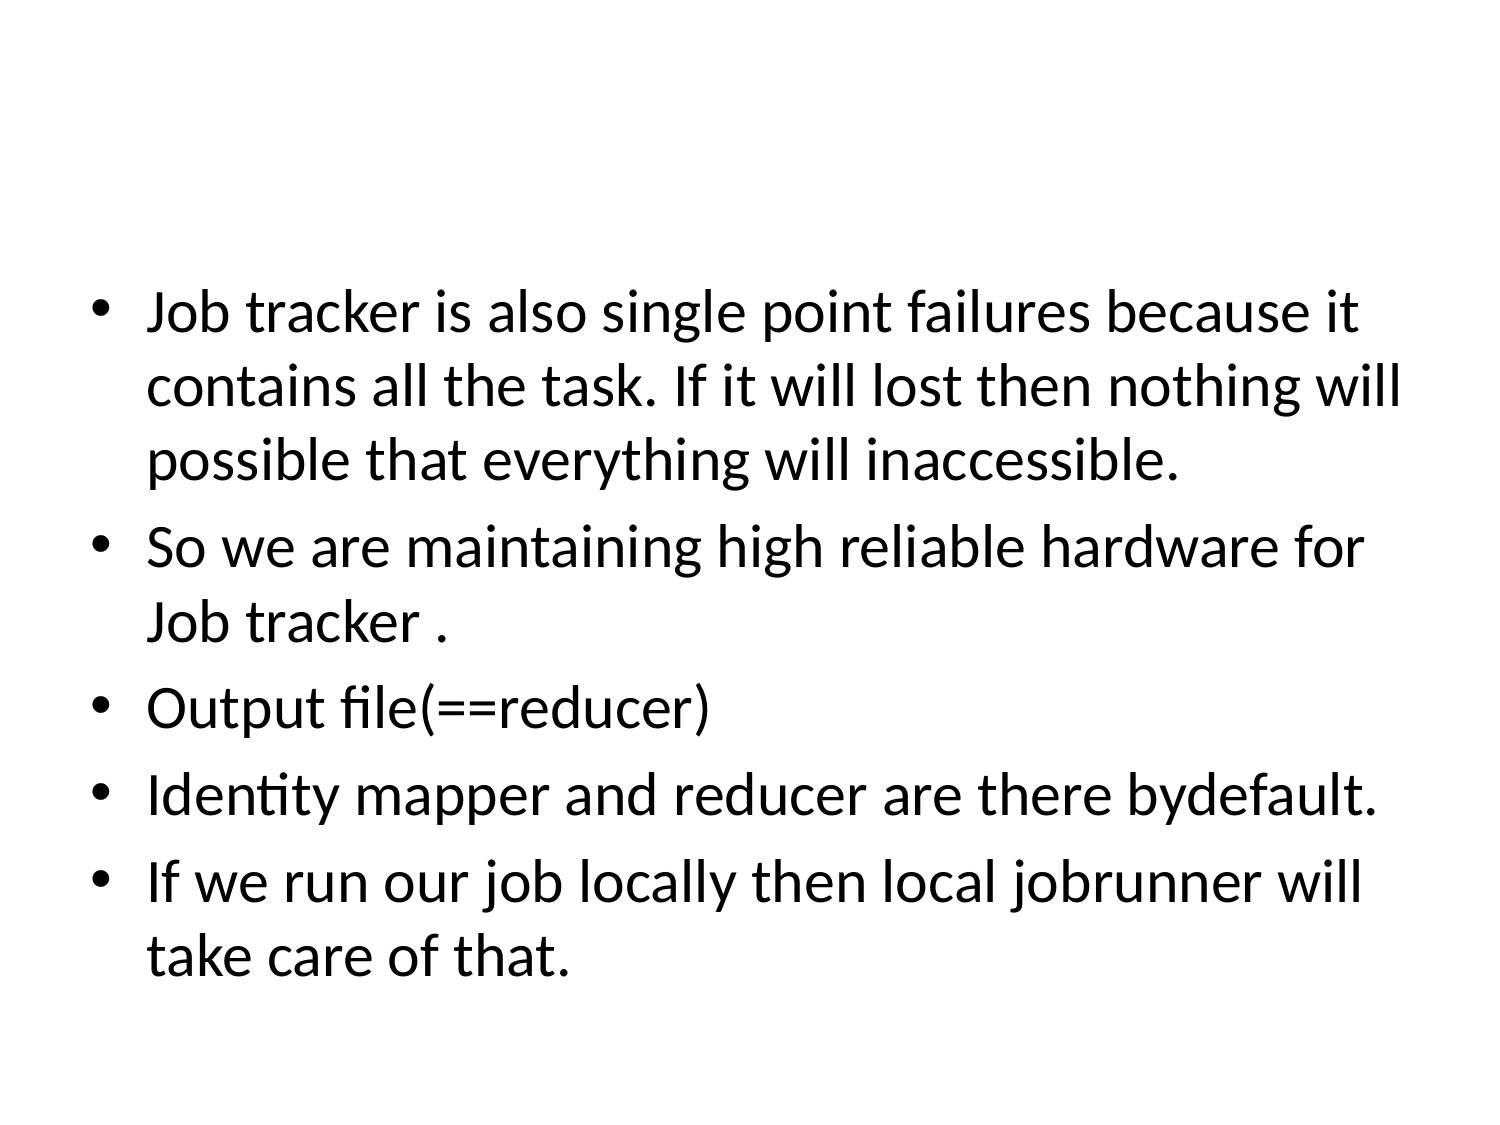

#
Job tracker is also single point failures because it contains all the task. If it will lost then nothing will possible that everything will inaccessible.
So we are maintaining high reliable hardware for Job tracker .
Output file(==reducer)
Identity mapper and reducer are there bydefault.
If we run our job locally then local jobrunner will take care of that.